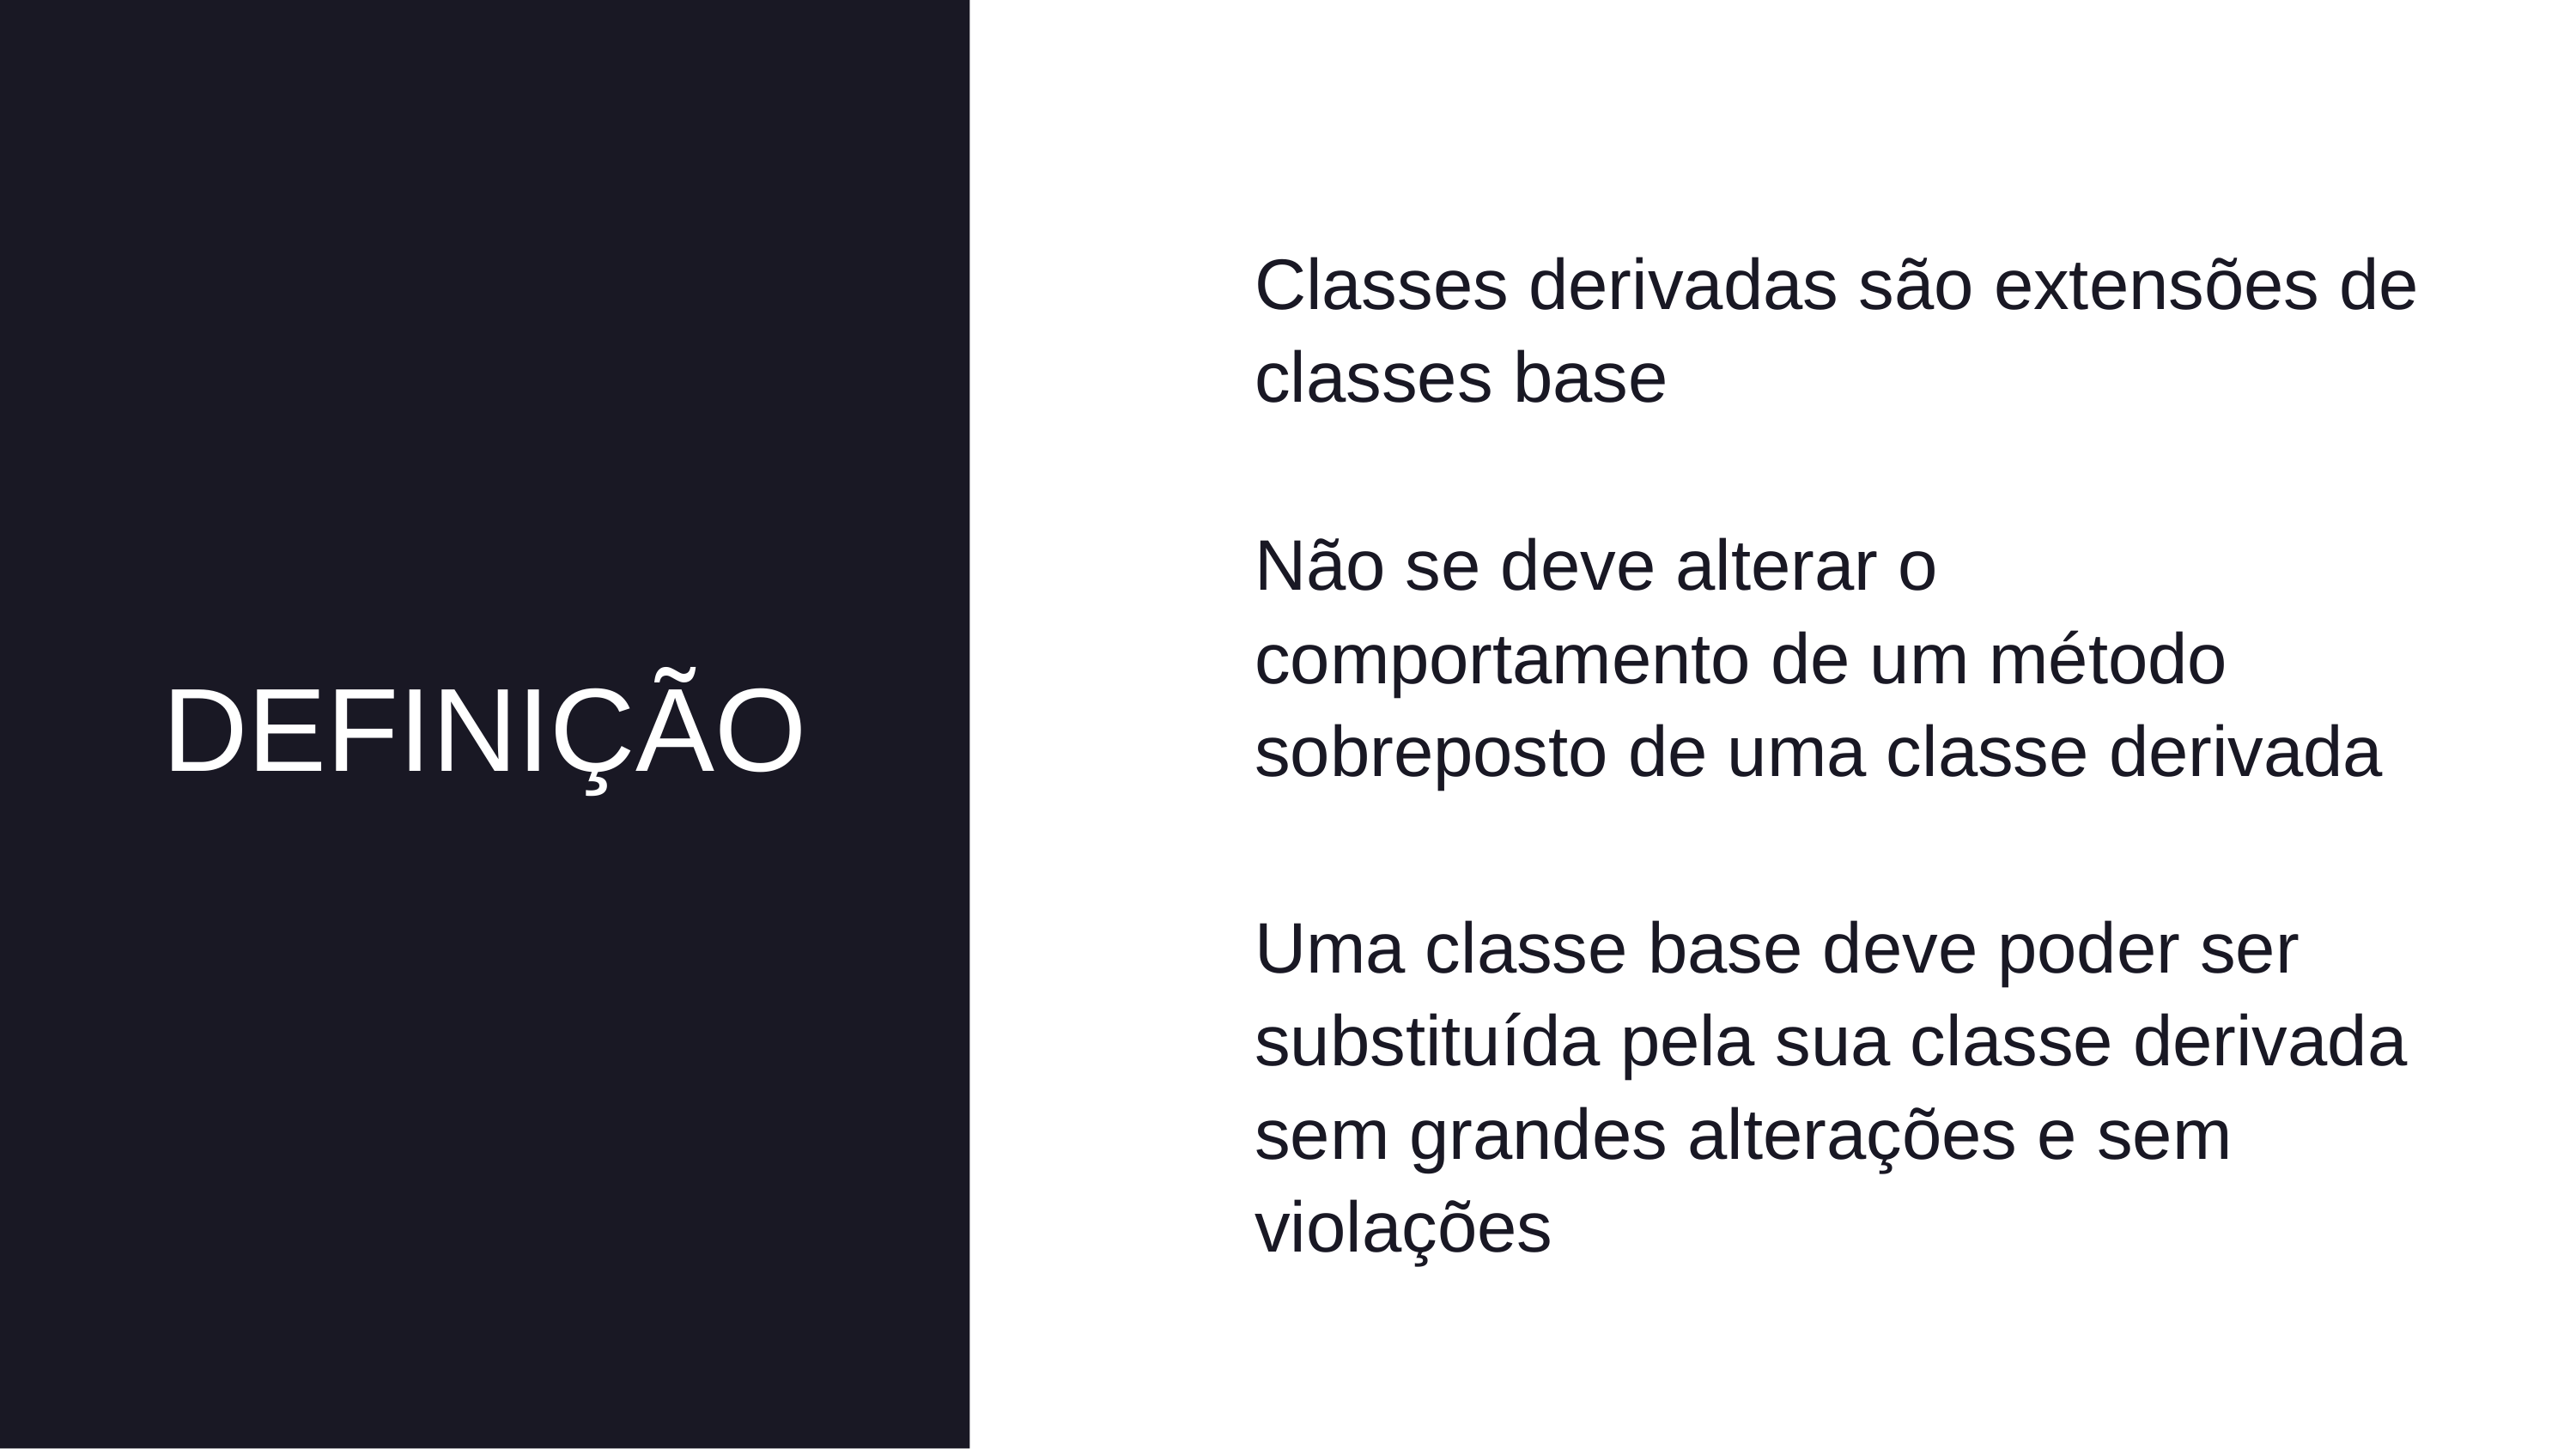

Classes derivadas são extensões de classes base
Não se deve alterar o comportamento de um método sobreposto de uma classe derivada
DEFINIÇÃO
Uma classe base deve poder ser substituída pela sua classe derivada sem grandes alterações e sem violações